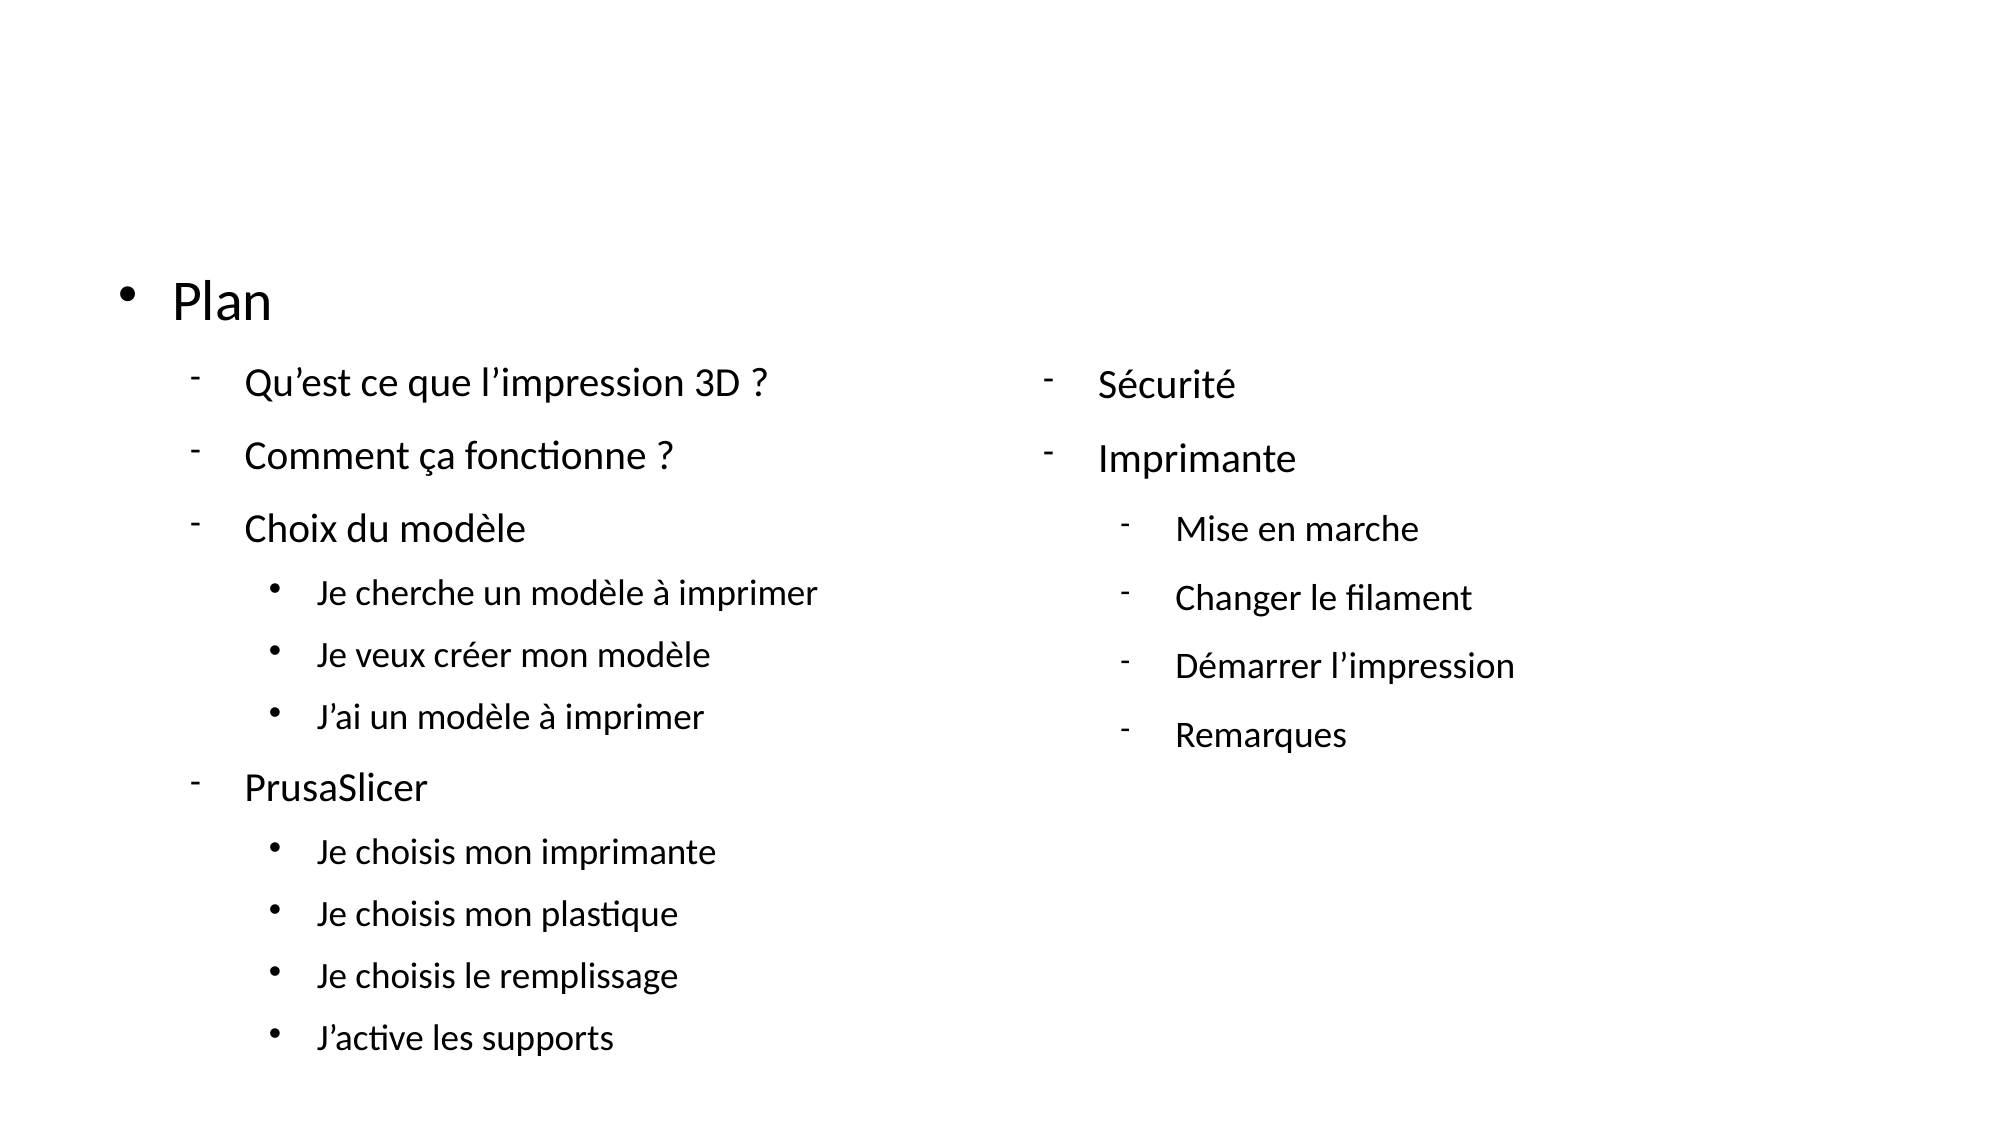

Plan
Qu’est ce que l’impression 3D ?
Comment ça fonctionne ?
Choix du modèle
Je cherche un modèle à imprimer
Je veux créer mon modèle
J’ai un modèle à imprimer
PrusaSlicer
Je choisis mon imprimante
Je choisis mon plastique
Je choisis le remplissage
J’active les supports

Sécurité
Imprimante
Mise en marche
Changer le filament
Démarrer l’impression
Remarques